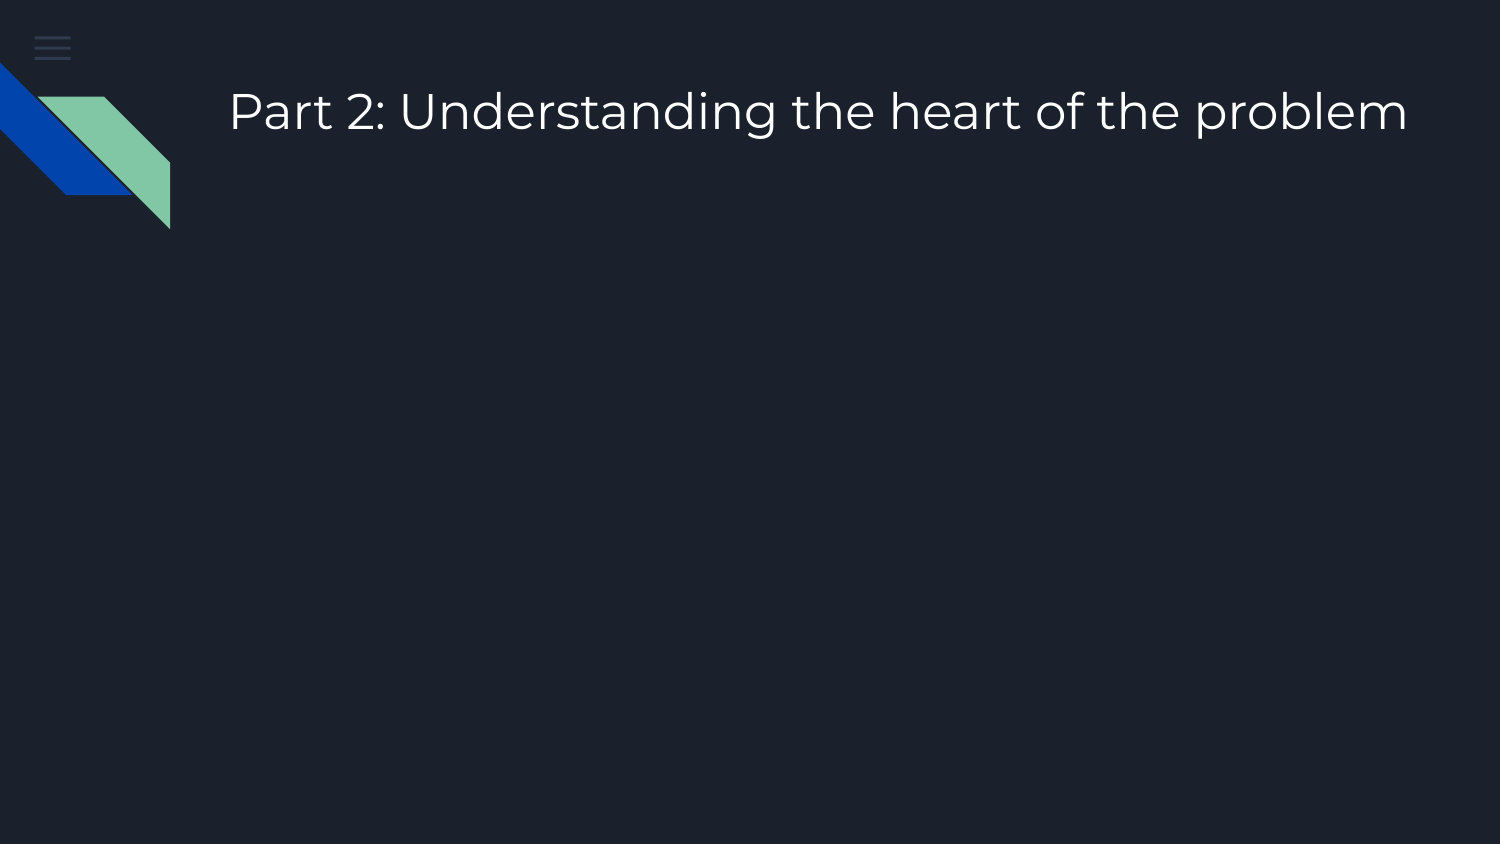

# Part 2: Understanding the heart of the problem